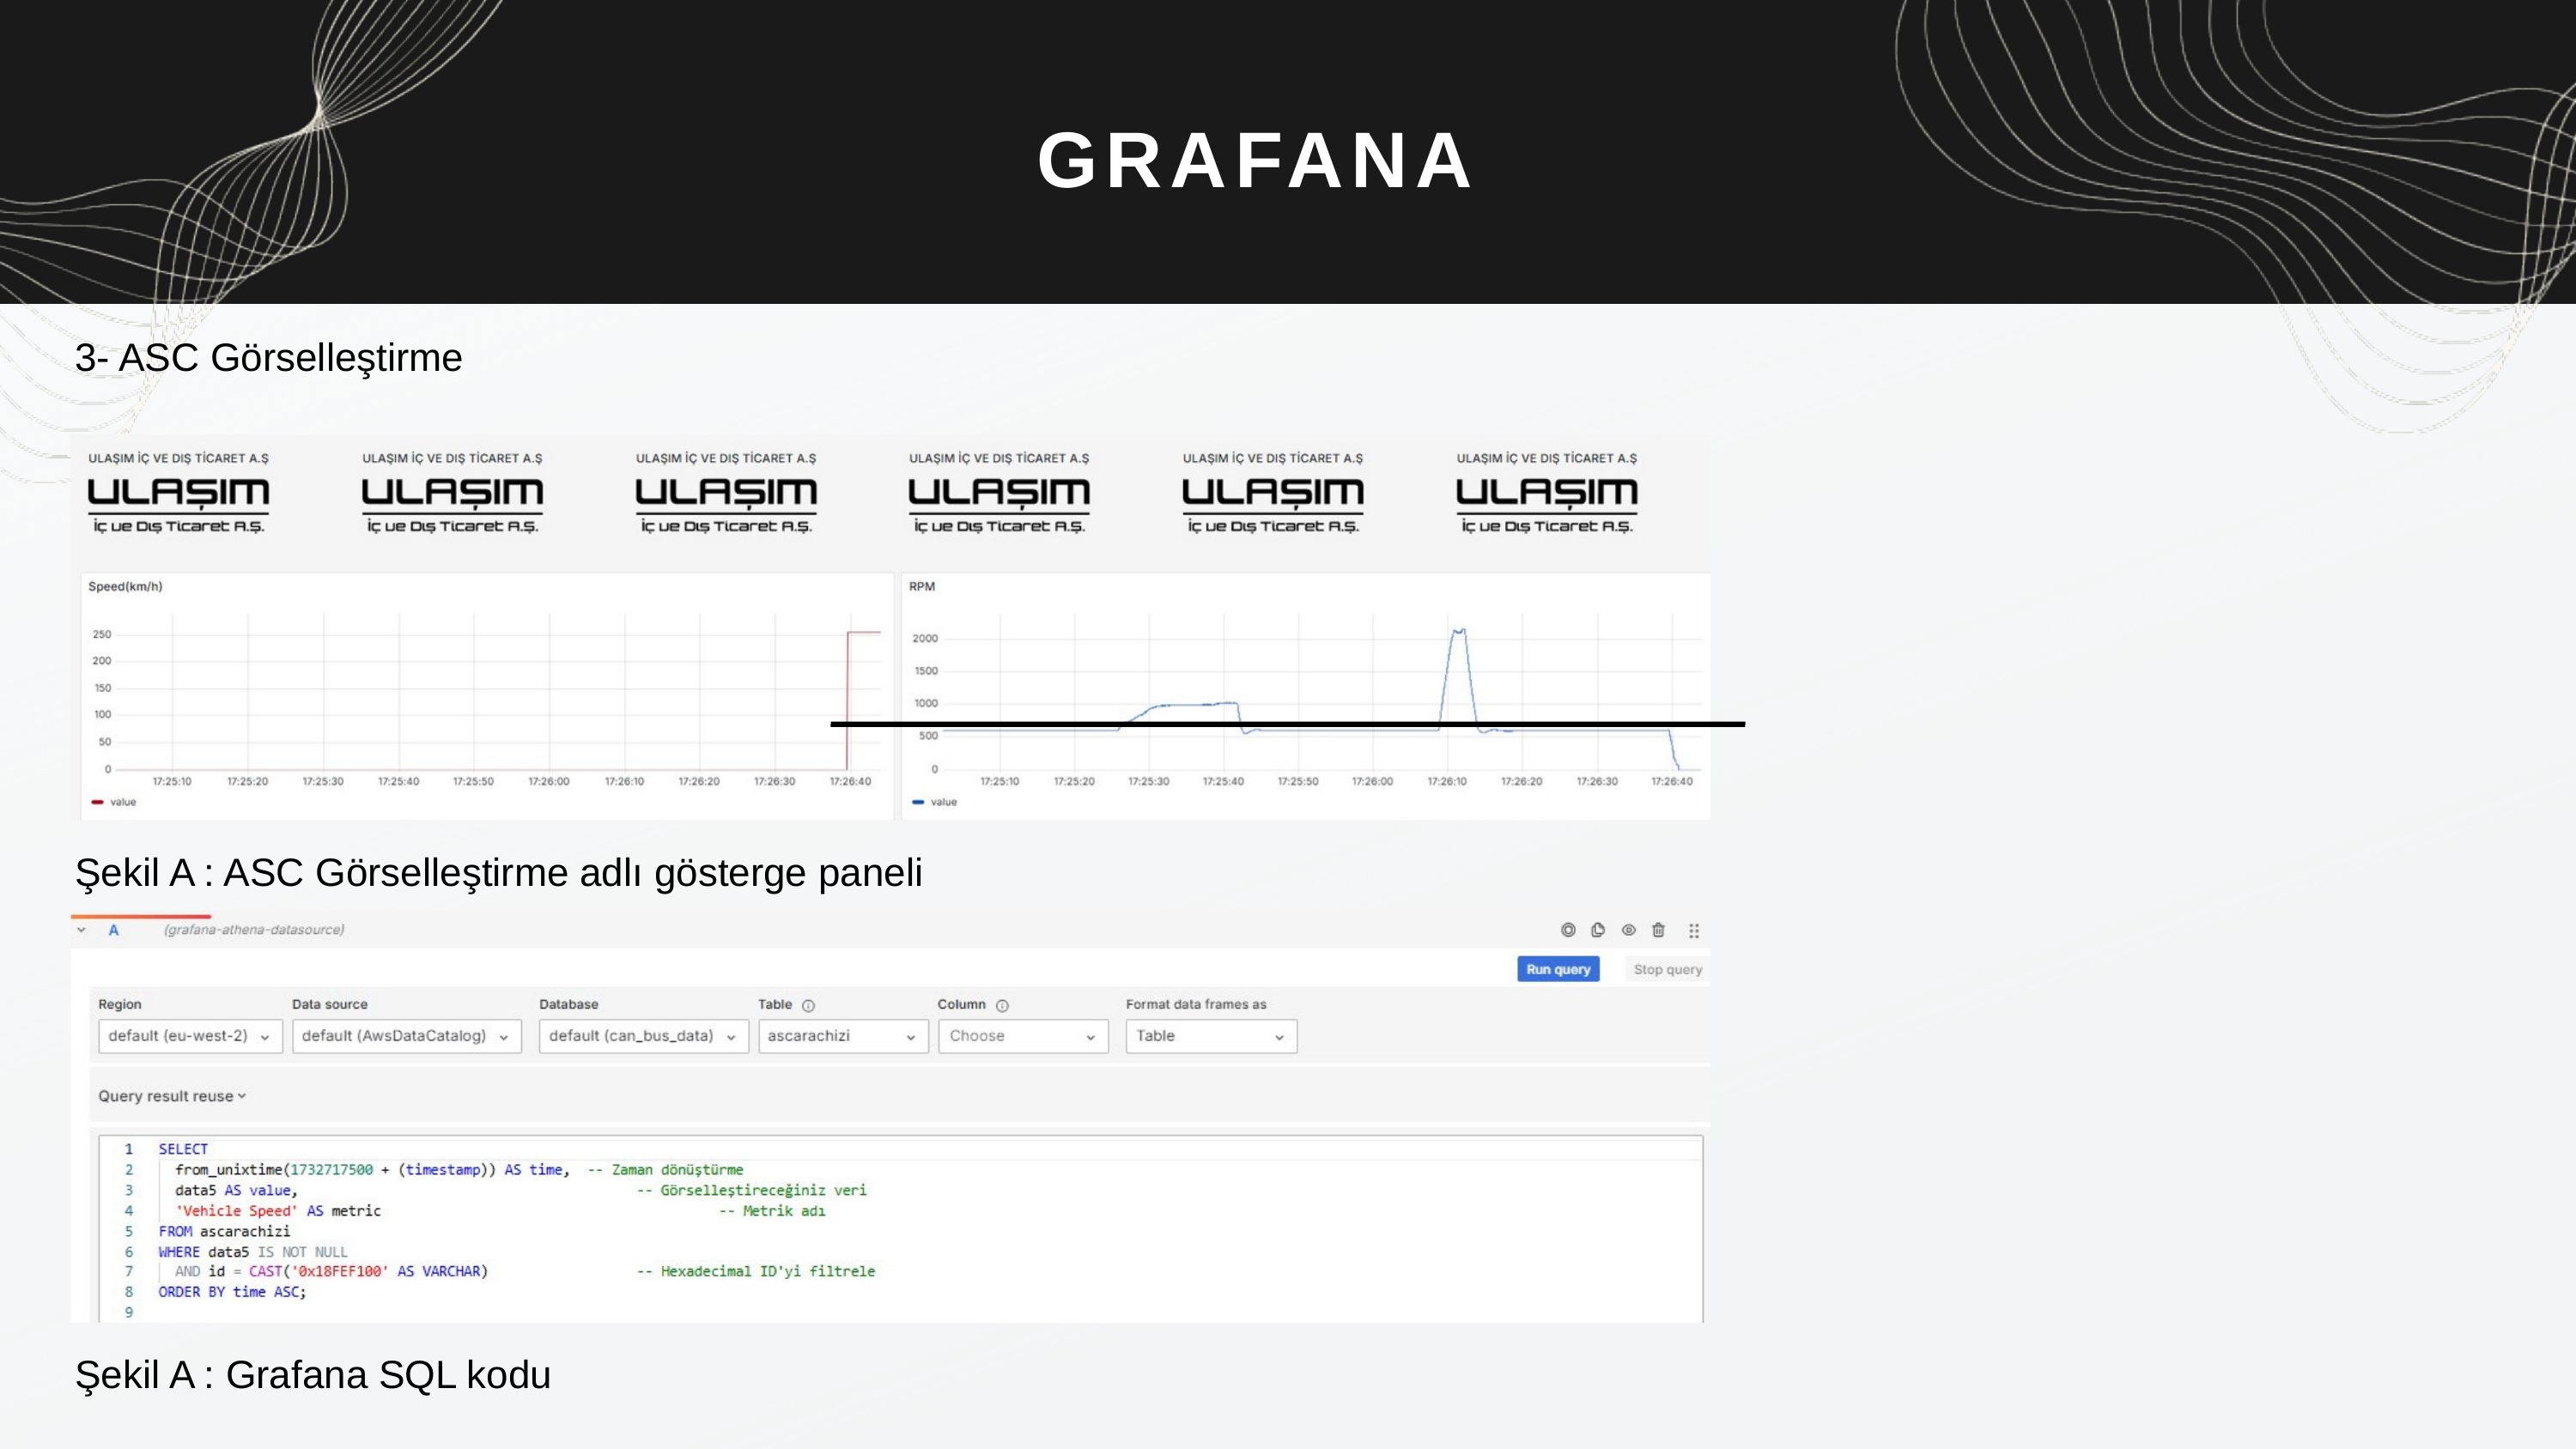

GRAFANA
3- ASC Görselleştirme

Şekil A : ASC Görselleştirme adlı gösterge paneli

Şekil A : Grafana SQL kodu